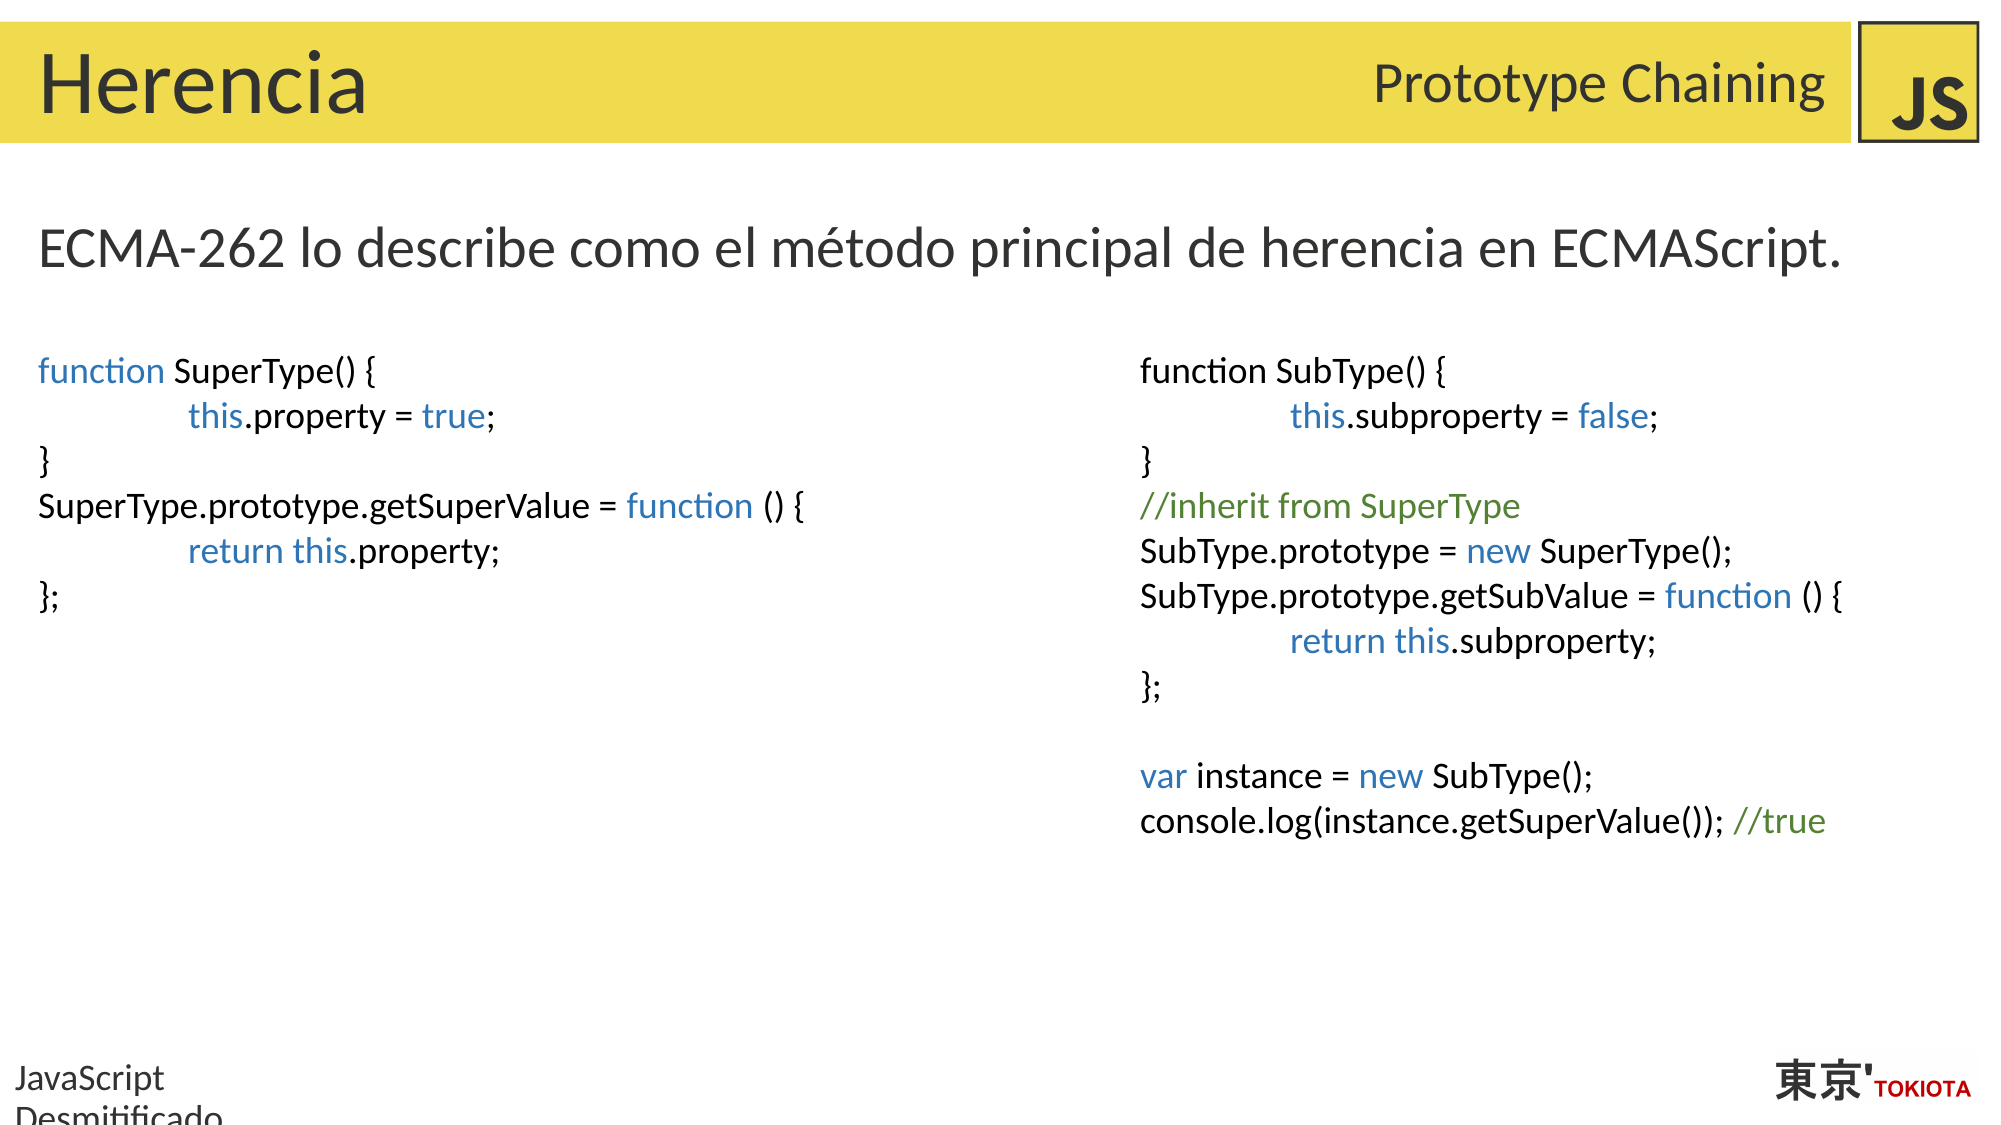

# Herencia
Prototype Chaining
ECMA-262 lo describe como el método principal de herencia en ECMAScript.

function SuperType() {
	this.property = true;
}
SuperType.prototype.getSuperValue = function () {
	return this.property;
};

function SubType() {
	this.subproperty = false;
}
//inherit from SuperType
SubType.prototype = new SuperType(); SubType.prototype.getSubValue = function () {
	return this.subproperty;
};
var instance = new SubType();
console.log(instance.getSuperValue()); //true